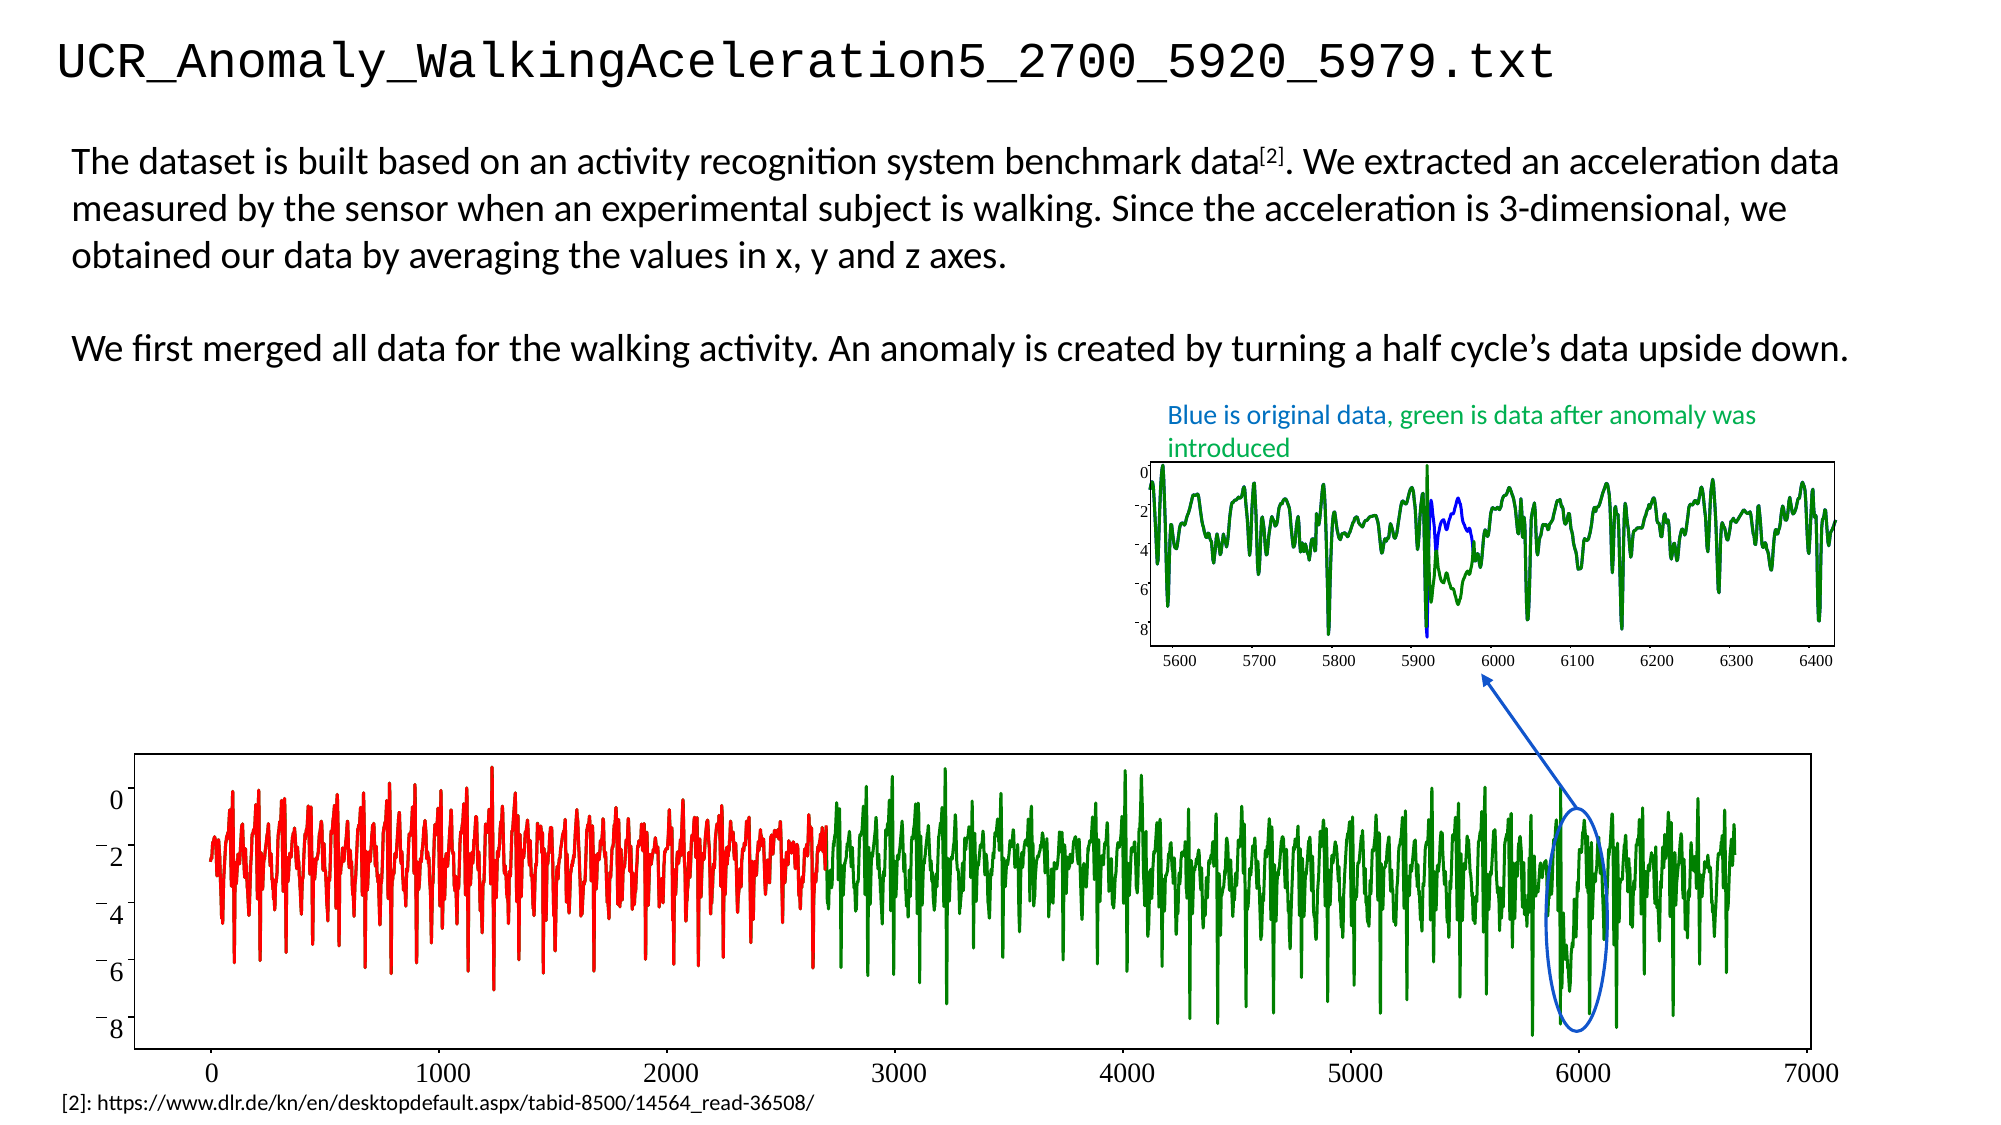

UCR_Anomaly_WalkingAceleration5_2700_5920_5979.txt
The dataset is built based on an activity recognition system benchmark data[2]. We extracted an acceleration data measured by the sensor when an experimental subject is walking. Since the acceleration is 3-dimensional, we obtained our data by averaging the values in x, y and z axes.

We first merged all data for the walking activity. An anomaly is created by turning a half cycle’s data upside down.

Blue is original data, green is data after anomaly was introduced

0

2

4

6

8

5600
5700
5800
5900
6000
6100
6200
6300
6400

0

2

4

6

8

0
1000
2000
3000
4000
5000
6000
7000

[2]: https://www.dlr.de/kn/en/desktopdefault.aspx/tabid-8500/14564_read-36508/